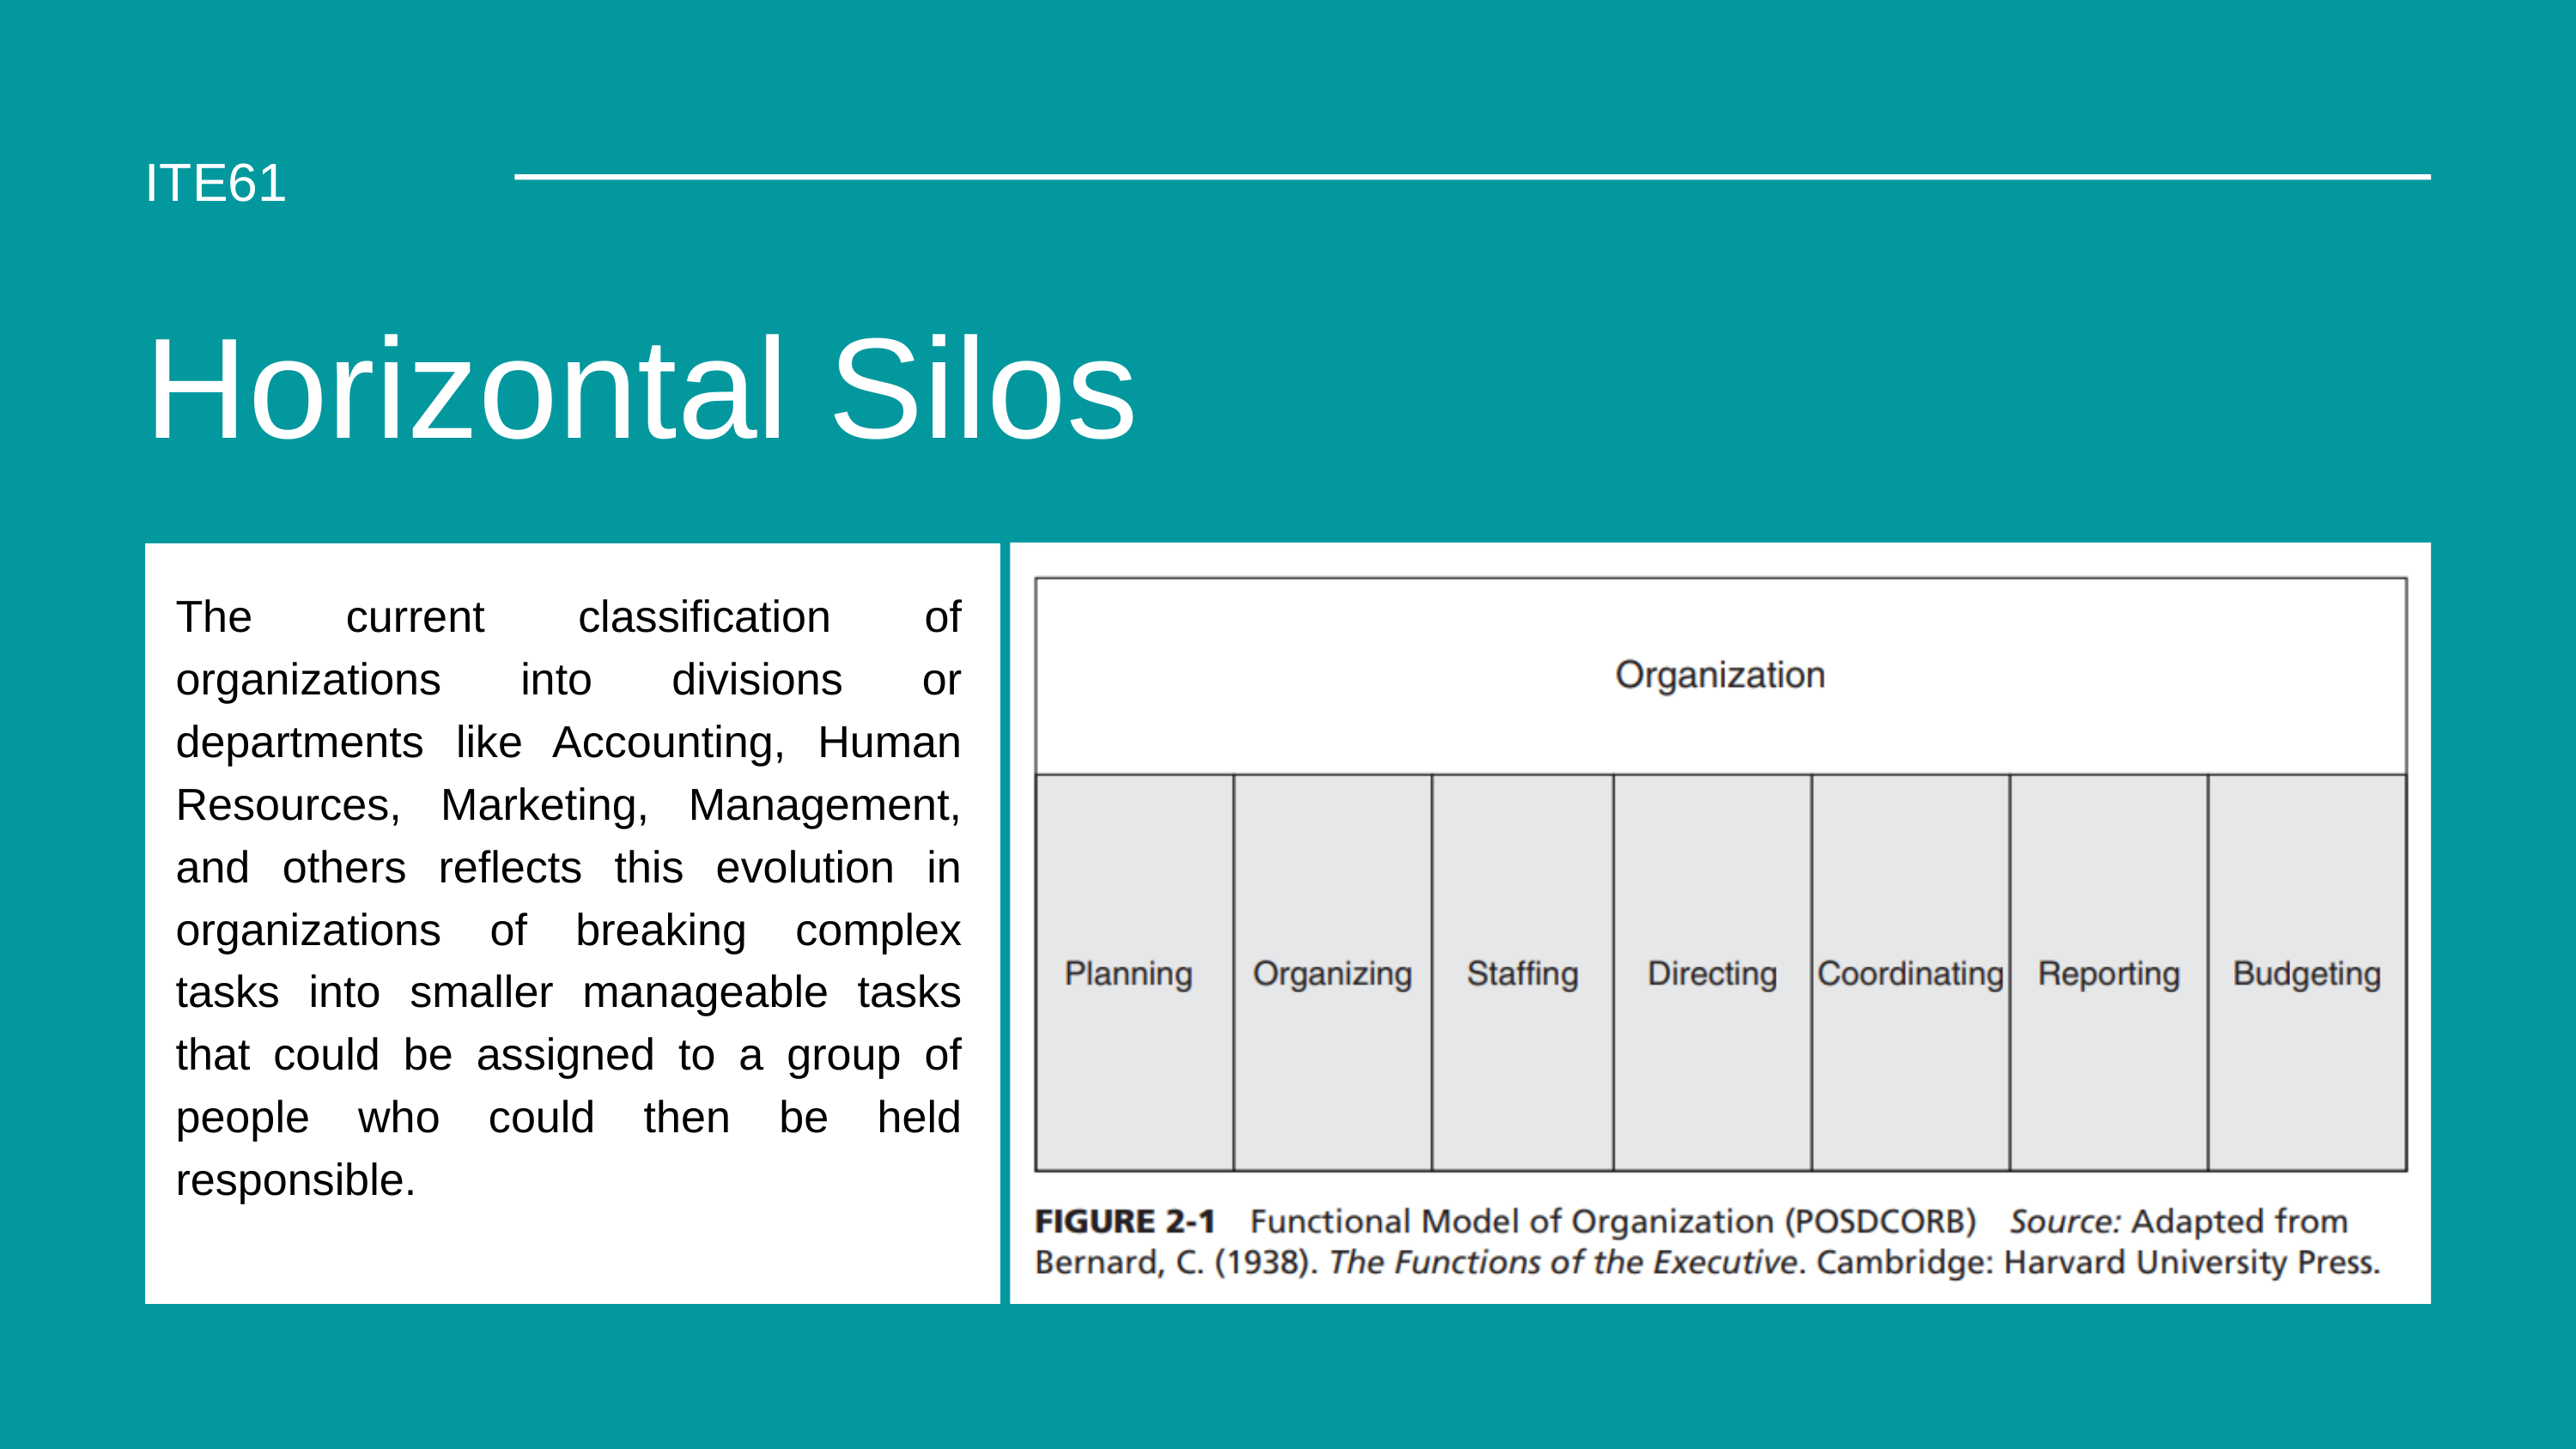

ITE61

Horizontal Silos

The current classification of organizations into divisions or departments like Accounting, Human Resources, Marketing, Management, and others reflects this evolution in organizations of breaking complex tasks into smaller manageable tasks that could be assigned to a group of people who could then be held responsible.